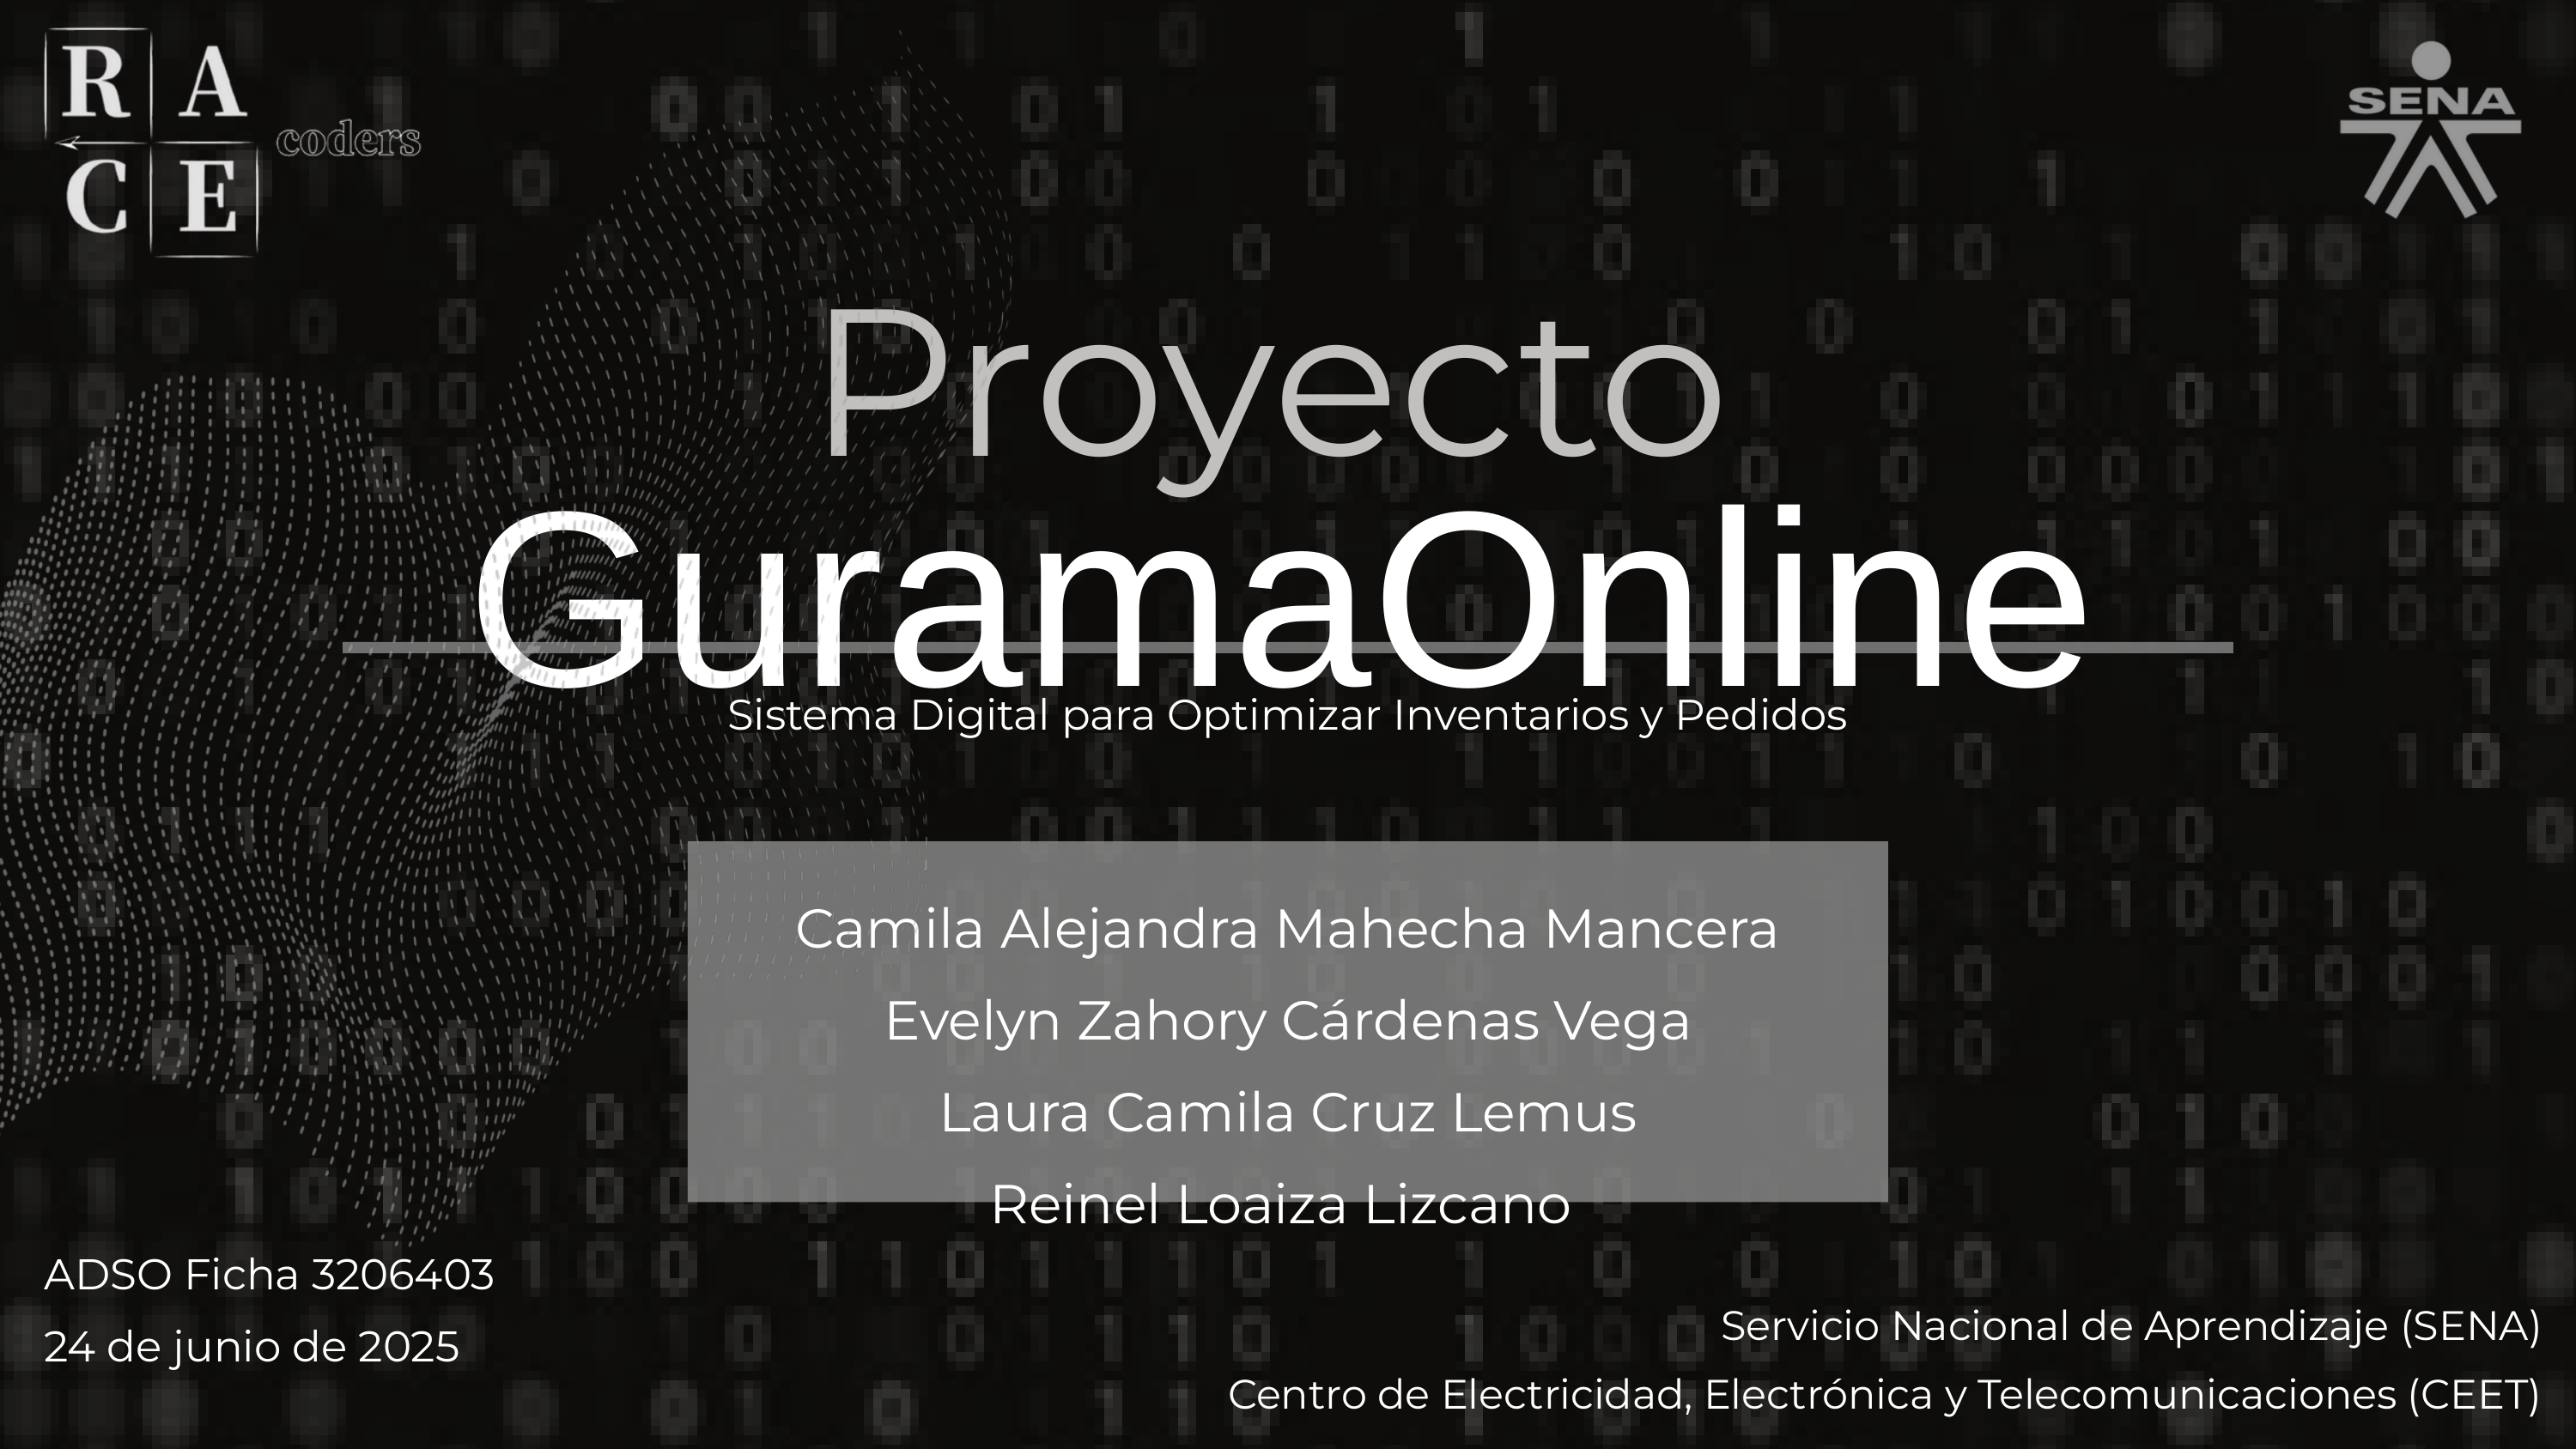

Proyecto
GuramaOnline

Sistema Digital para Optimizar Inventarios y Pedidos

Camila Alejandra Mahecha Mancera
Evelyn Zahory Cárdenas Vega
Laura Camila Cruz Lemus
Reinel Loaiza Lizcano
ADSO Ficha 3206403
24 de junio de 2025
Servicio Nacional de Aprendizaje (SENA)
Centro de Electricidad, Electrónica y Telecomunicaciones (CEET)